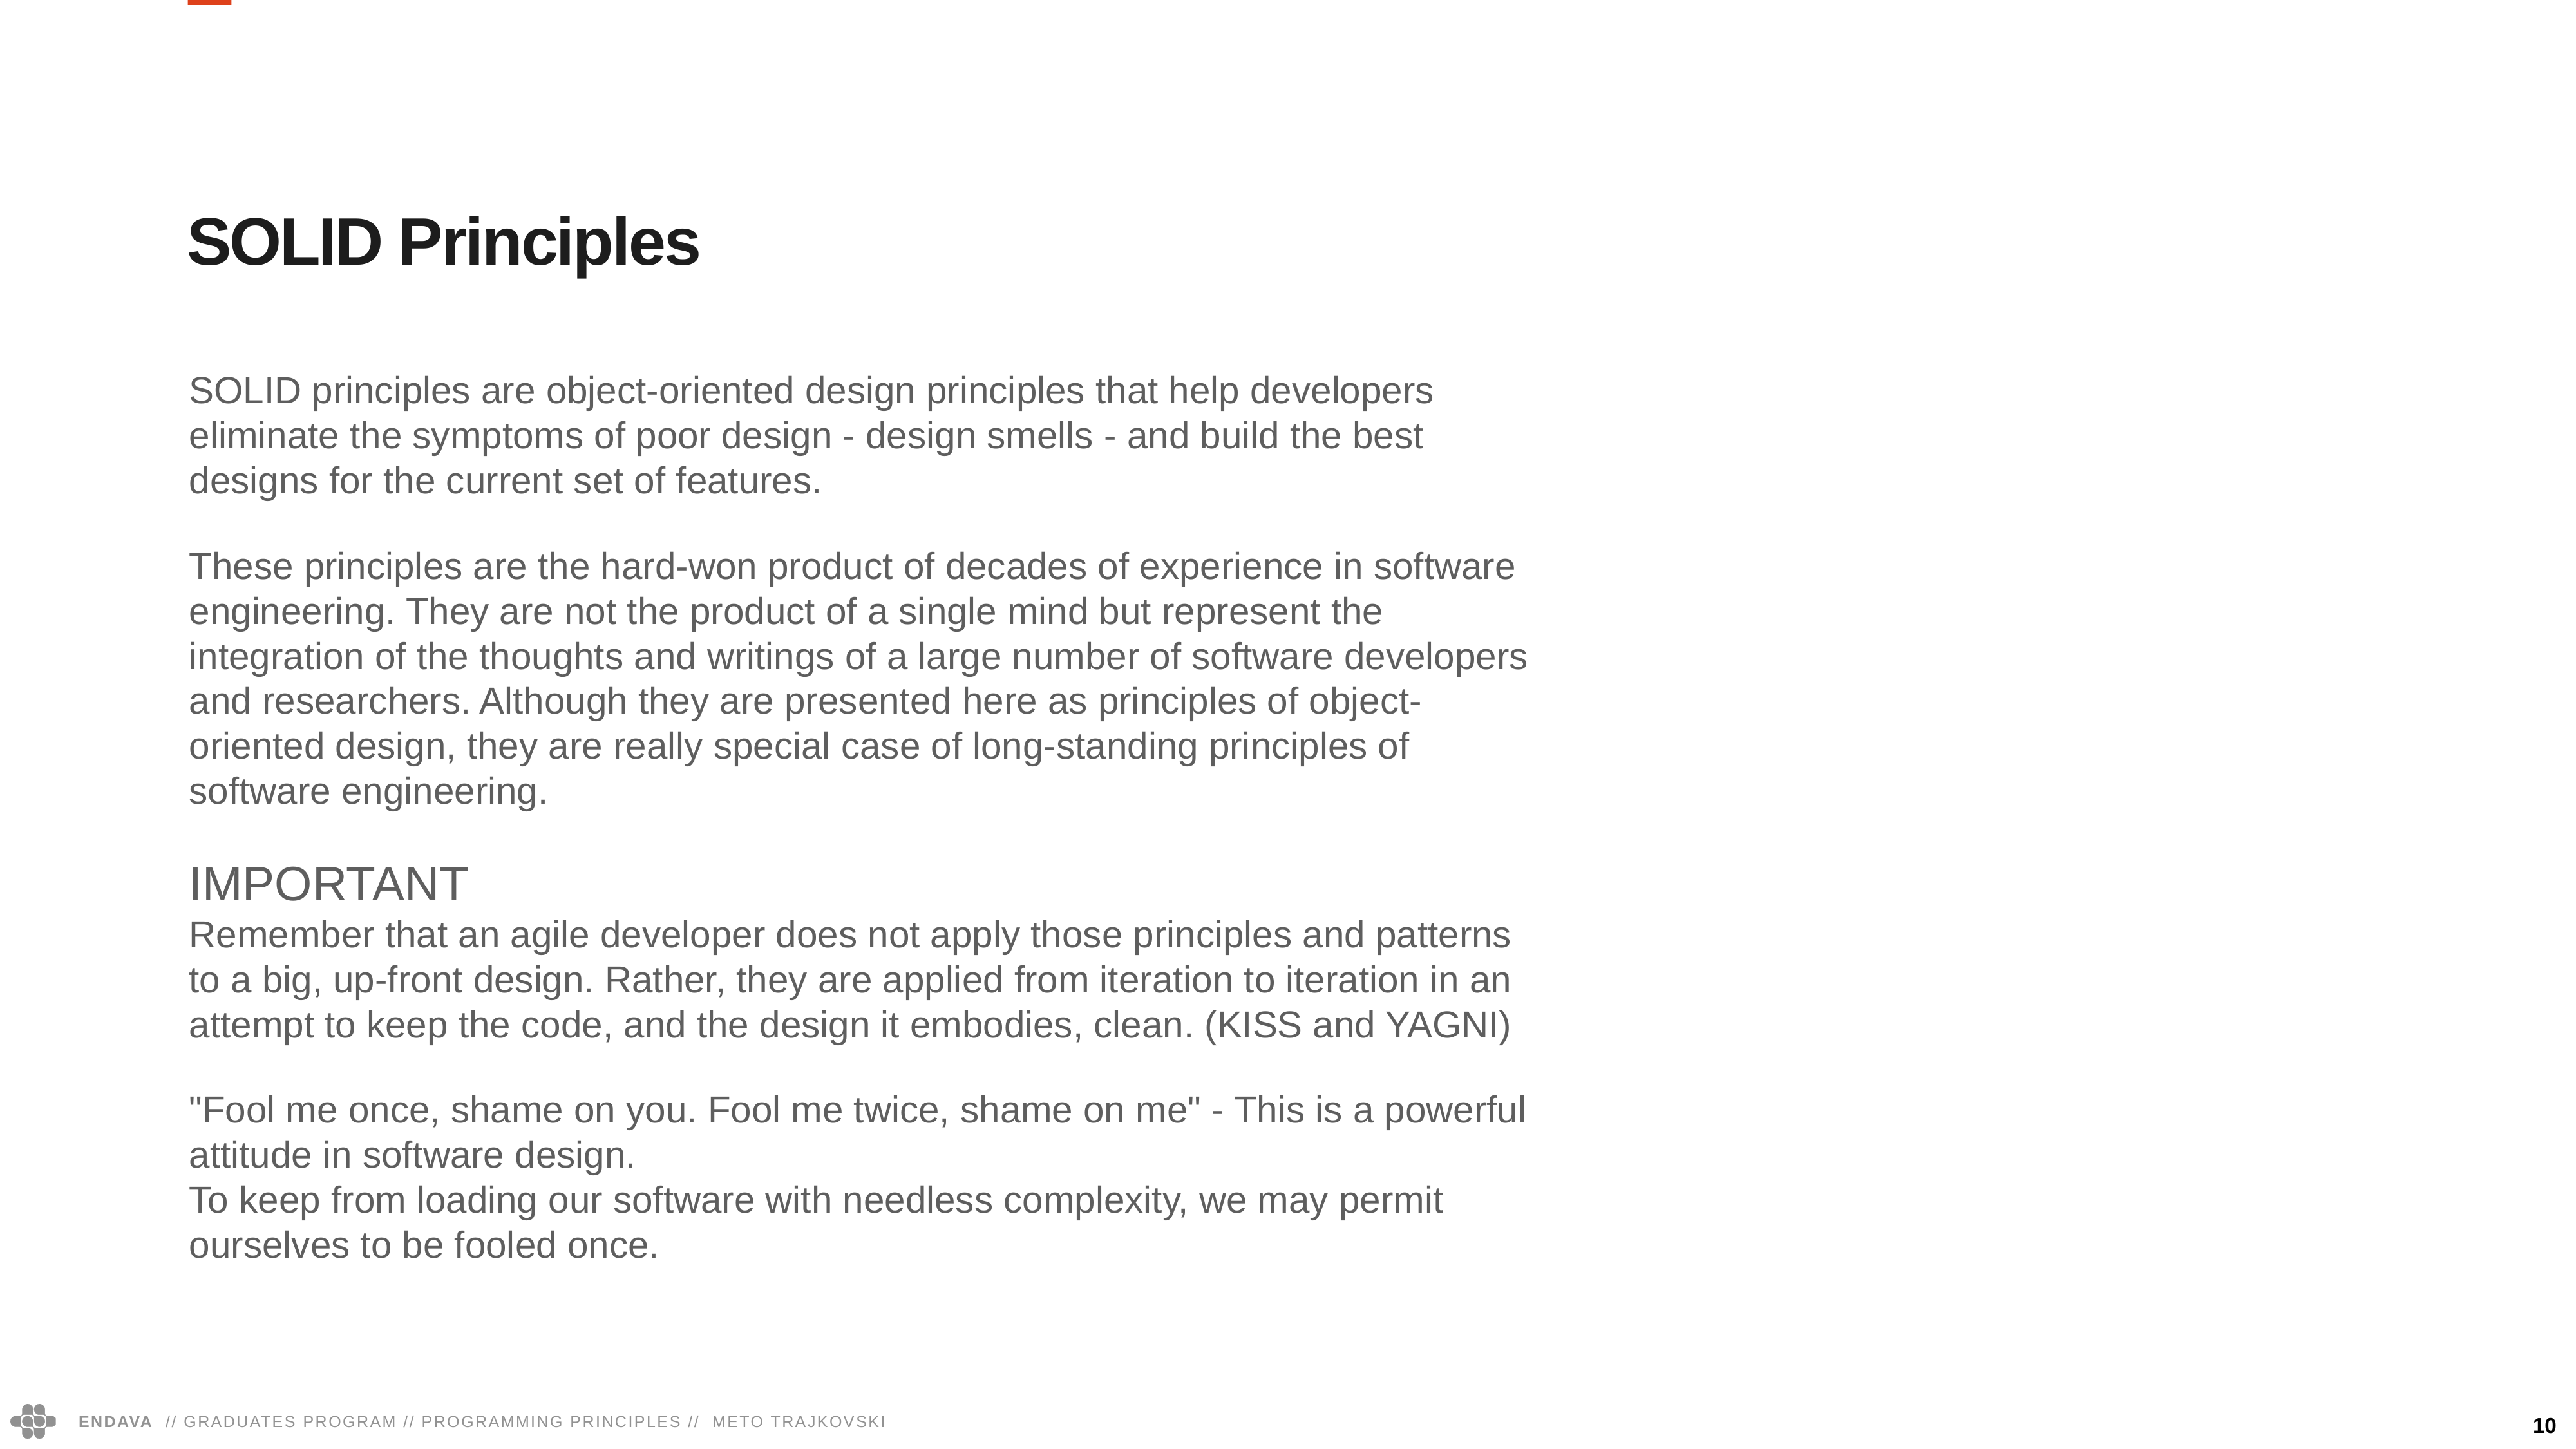

SOLID Principles
SOLID principles are object-oriented design principles that help developers eliminate the symptoms of poor design - design smells - and build the best designs for the current set of features.
These principles are the hard-won product of decades of experience in software engineering. They are not the product of a single mind but represent the integration of the thoughts and writings of a large number of software developers and researchers. Although they are presented here as principles of object-oriented design, they are really special case of long-standing principles of software engineering.
IMPORTANT
Remember that an agile developer does not apply those principles and patterns to a big, up-front design. Rather, they are applied from iteration to iteration in an attempt to keep the code, and the design it embodies, clean. (KISS and YAGNI)
"Fool me once, shame on you. Fool me twice, shame on me" - This is a powerful attitude in software design.
To keep from loading our software with needless complexity, we may permit ourselves to be fooled once.
10